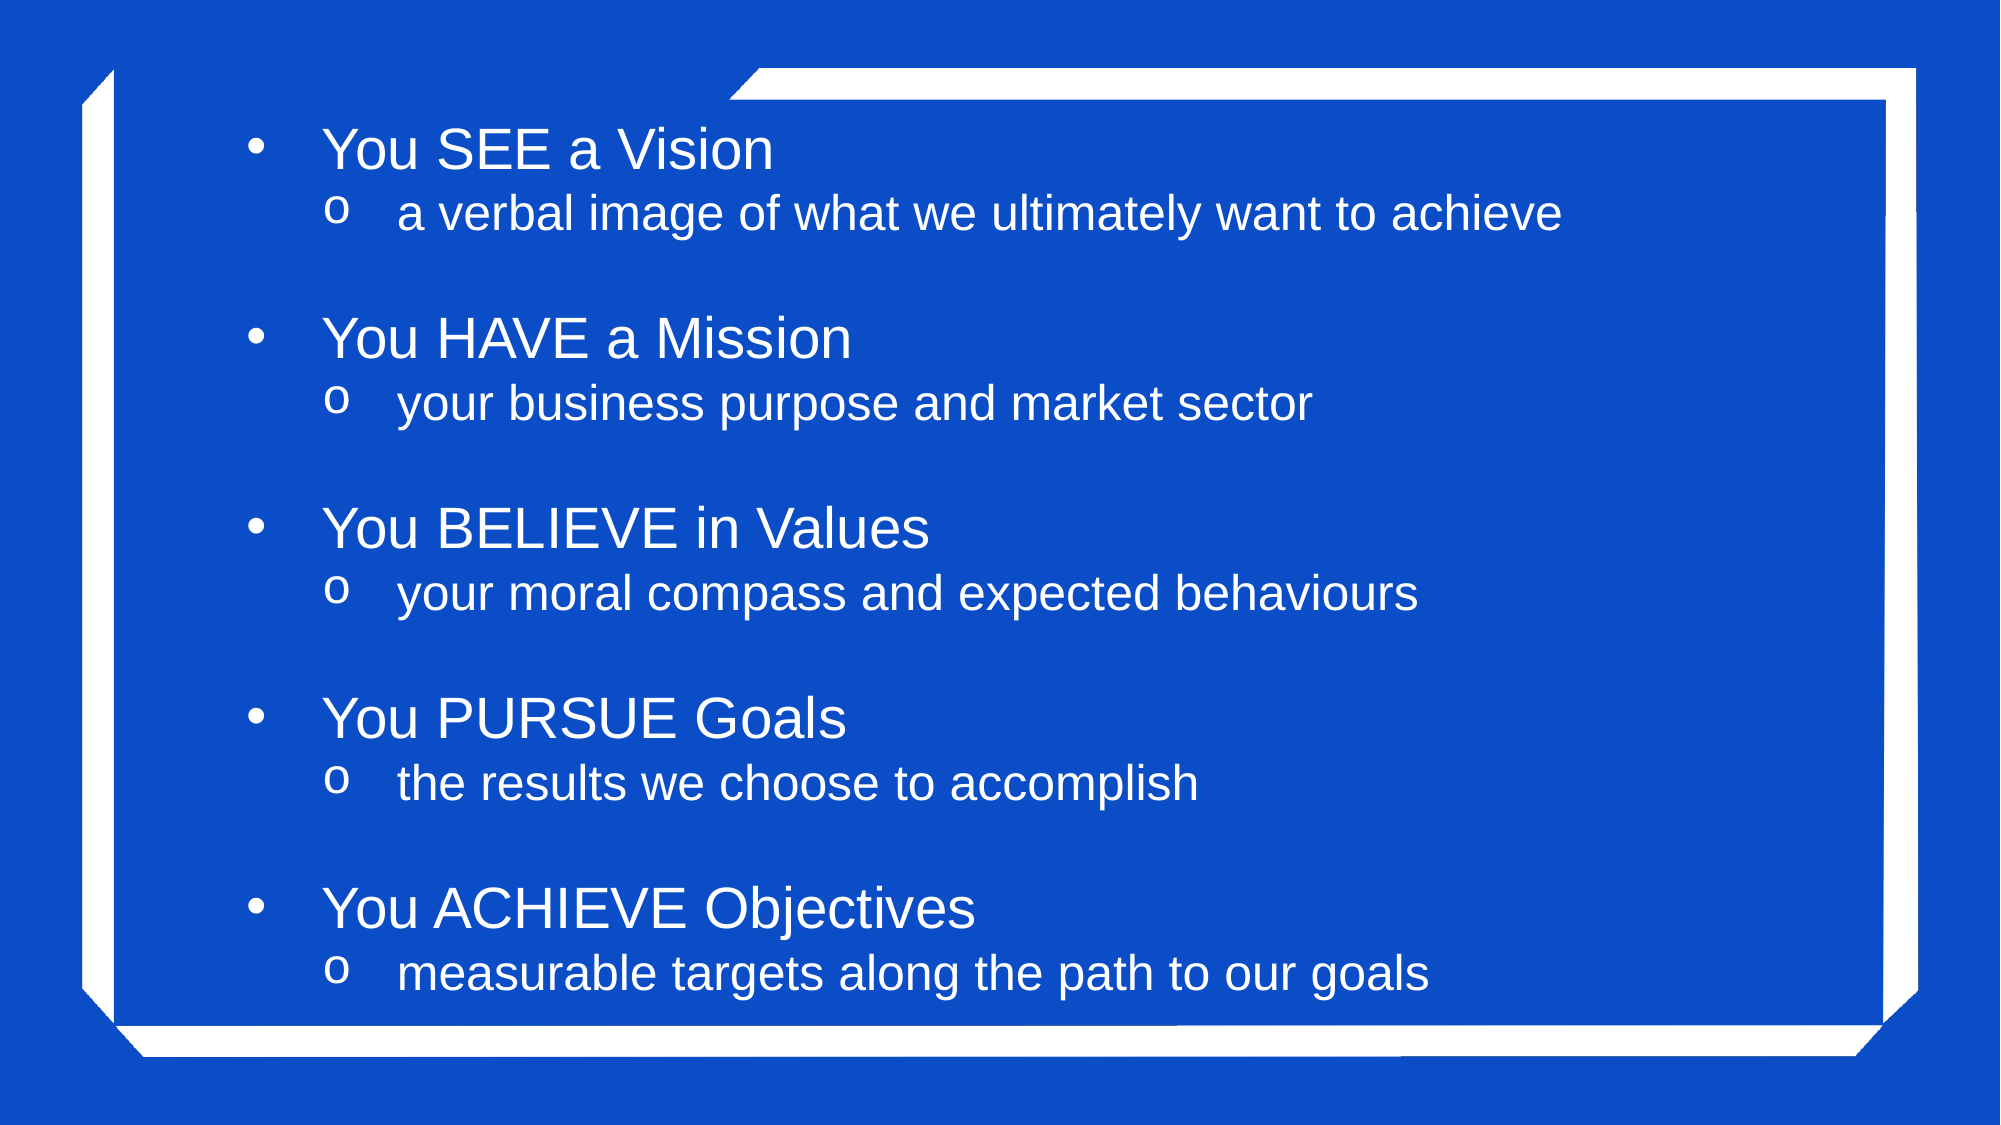

You SEE a Vision
a verbal image of what we ultimately want to achieve

You HAVE a Mission
your business purpose and market sector

You BELIEVE in Values
your moral compass and expected behaviours

You PURSUE Goals
the results we choose to accomplish

You ACHIEVE Objectives
measurable targets along the path to our goals
#